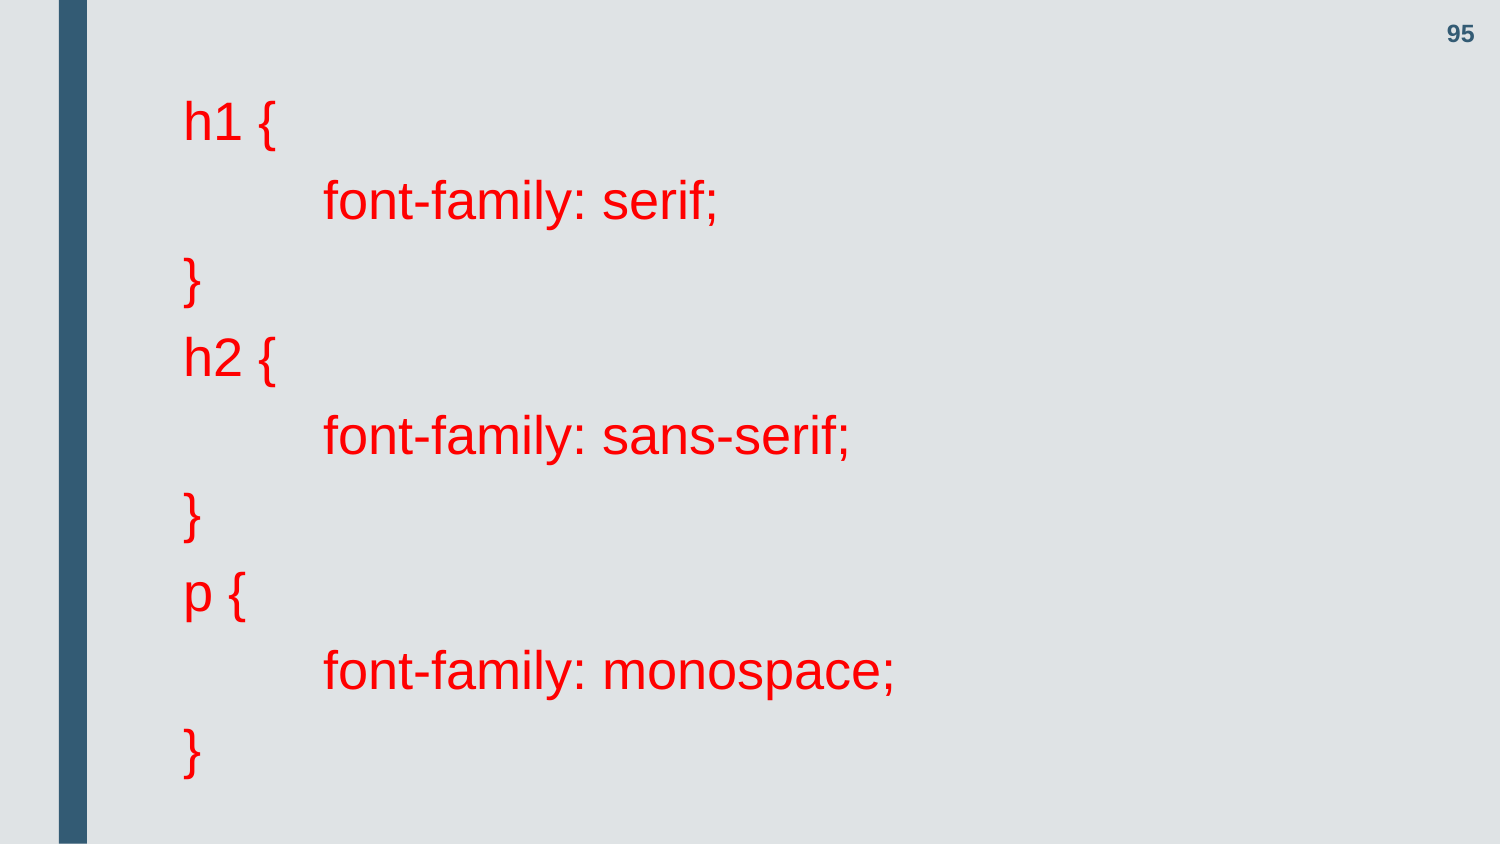

95
h1 {
	font-family: serif;
}
h2 {
	font-family: sans-serif;
}
p {
	font-family: monospace;
}